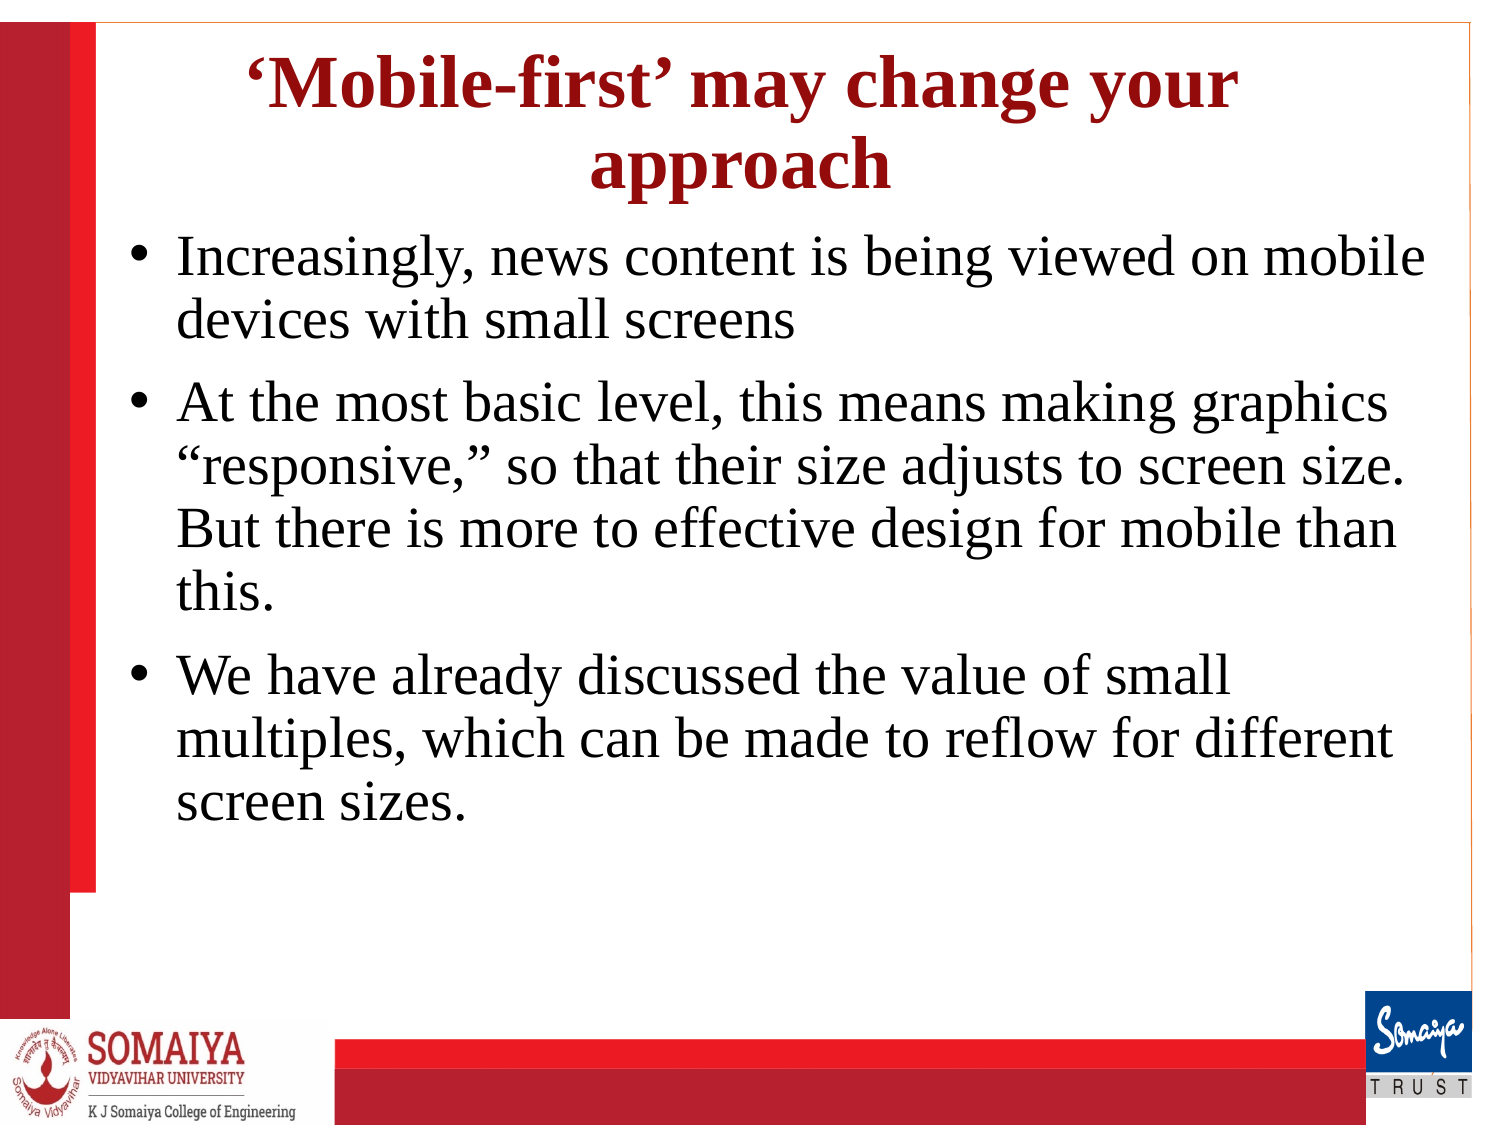

# ‘Mobile-first’ may change your approach
Increasingly, news content is being viewed on mobile devices with small screens
At the most basic level, this means making graphics “responsive,” so that their size adjusts to screen size. But there is more to effective design for mobile than this.
We have already discussed the value of small multiples, which can be made to reflow for different screen sizes.